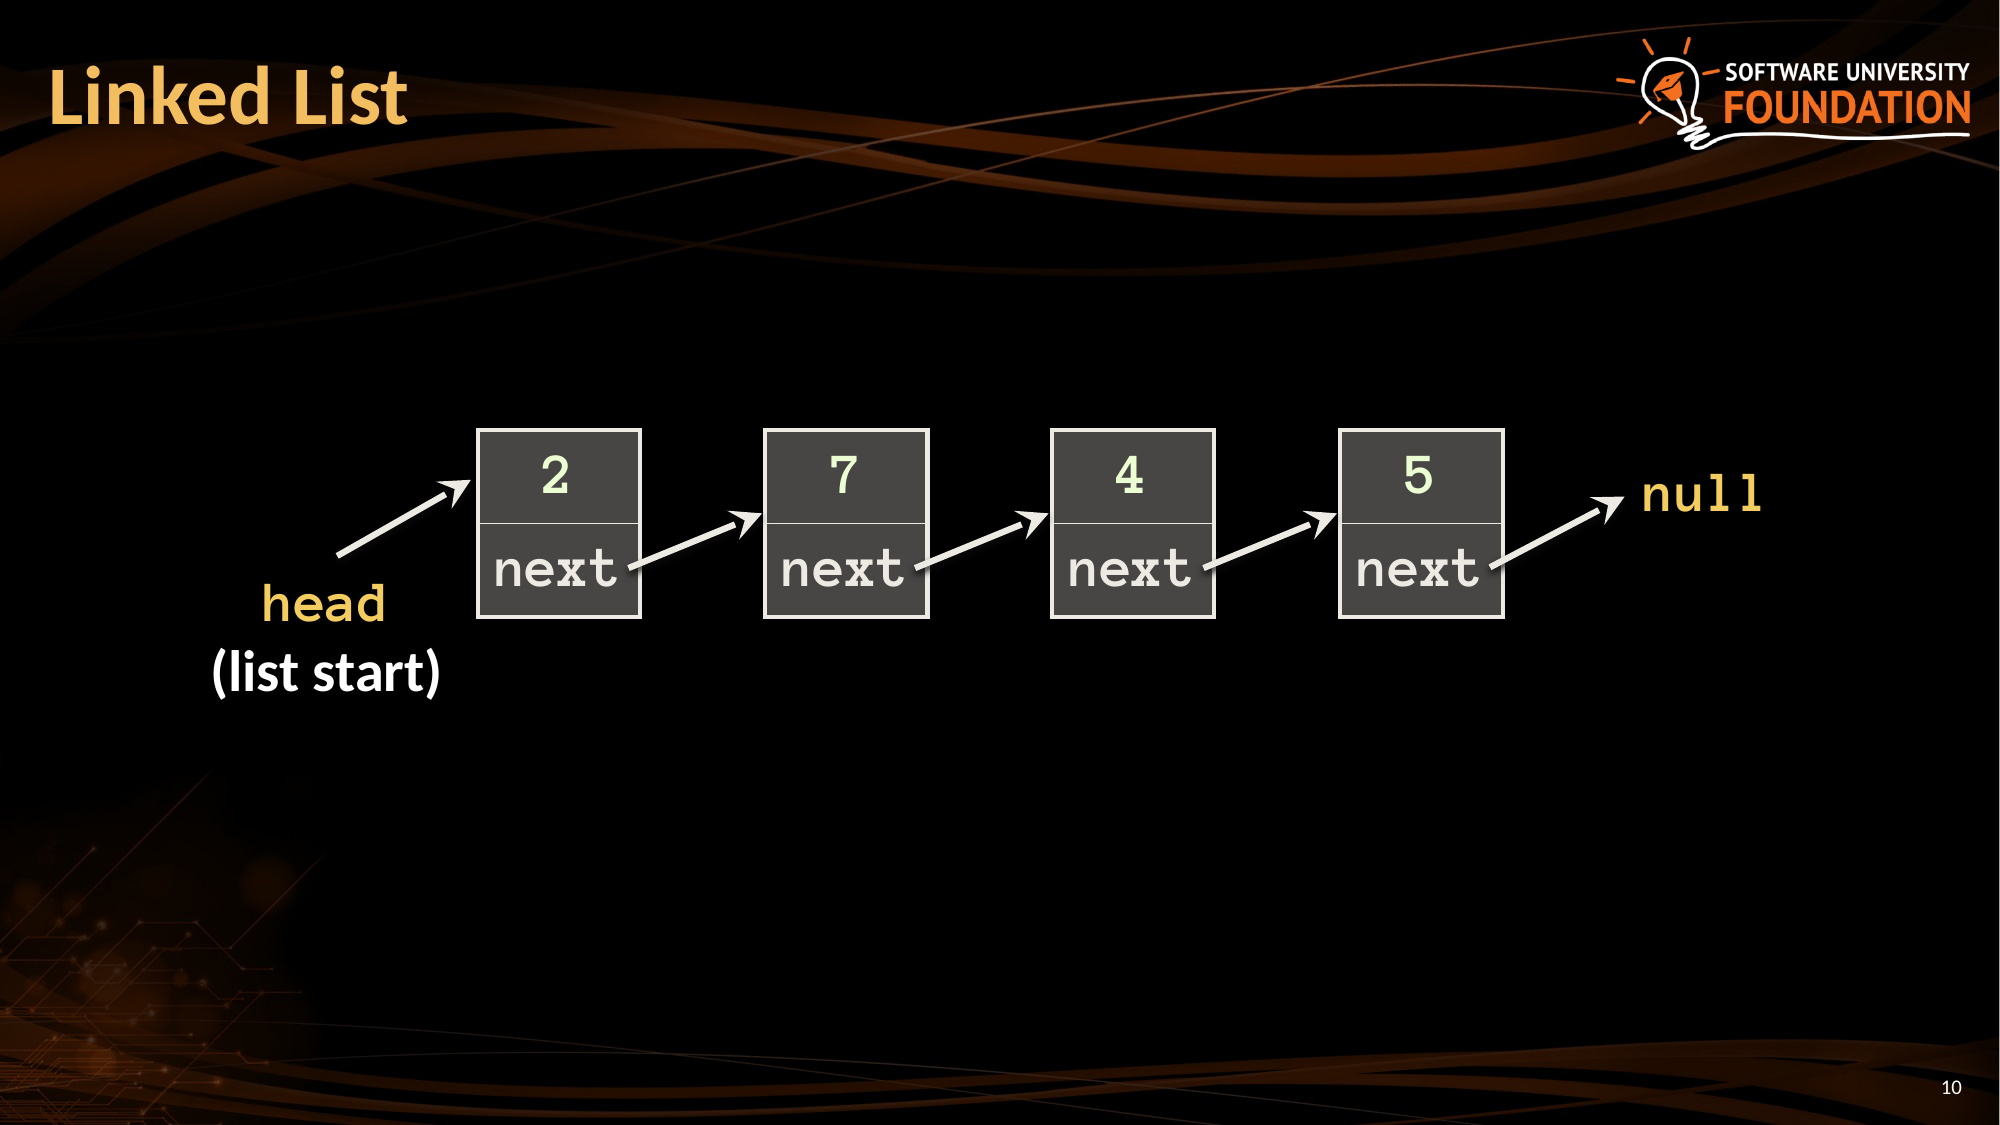

# Linked List
| 2 |
| --- |
| next |
| 7 |
| --- |
| next |
| 4 |
| --- |
| next |
| 5 |
| --- |
| next |
null

head
(list start)
10